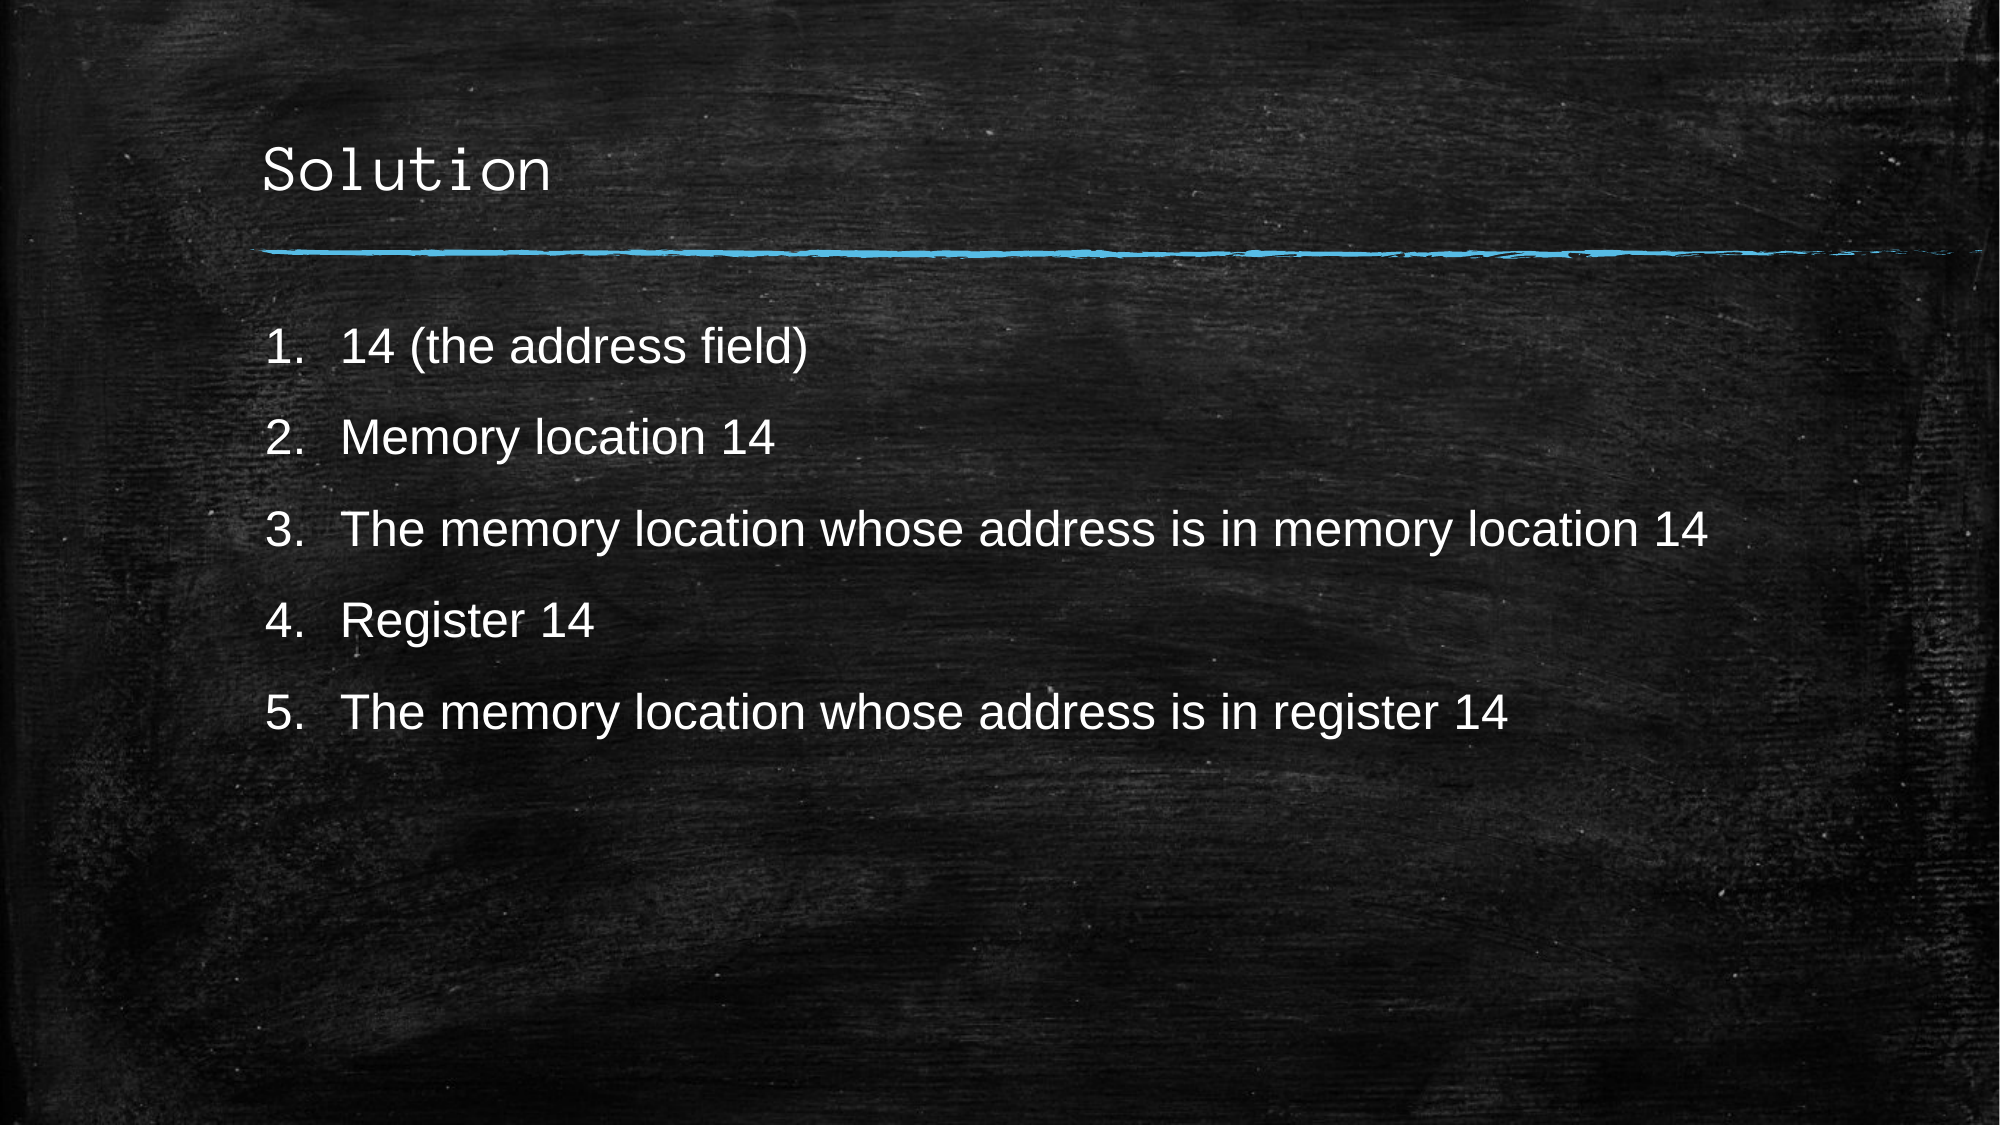

# Solution
14 (the address field)
Memory location 14
The memory location whose address is in memory location 14
Register 14
The memory location whose address is in register 14